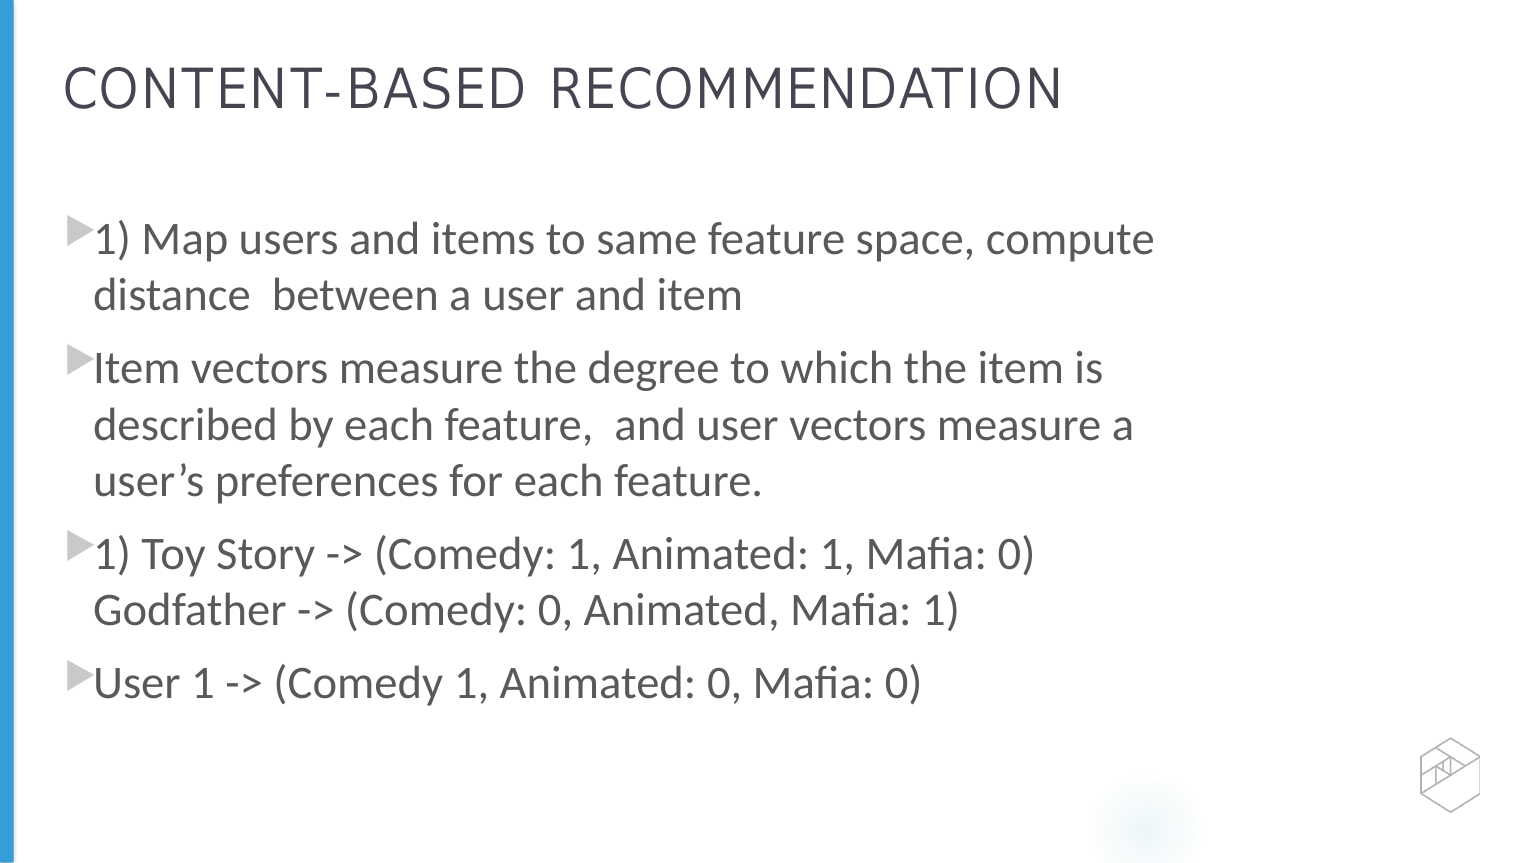

# CONTENT-BASED RECOMMENDATION
1) Map users and items to same feature space, compute distance  between a user and item
Item vectors measure the degree to which the item is described by each feature,  and user vectors measure a user’s preferences for each feature.
1) Toy Story -> (Comedy: 1, Animated: 1, Mafia: 0)  Godfather -> (Comedy: 0, Animated, Mafia: 1)
User 1 -> (Comedy 1, Animated: 0, Mafia: 0)